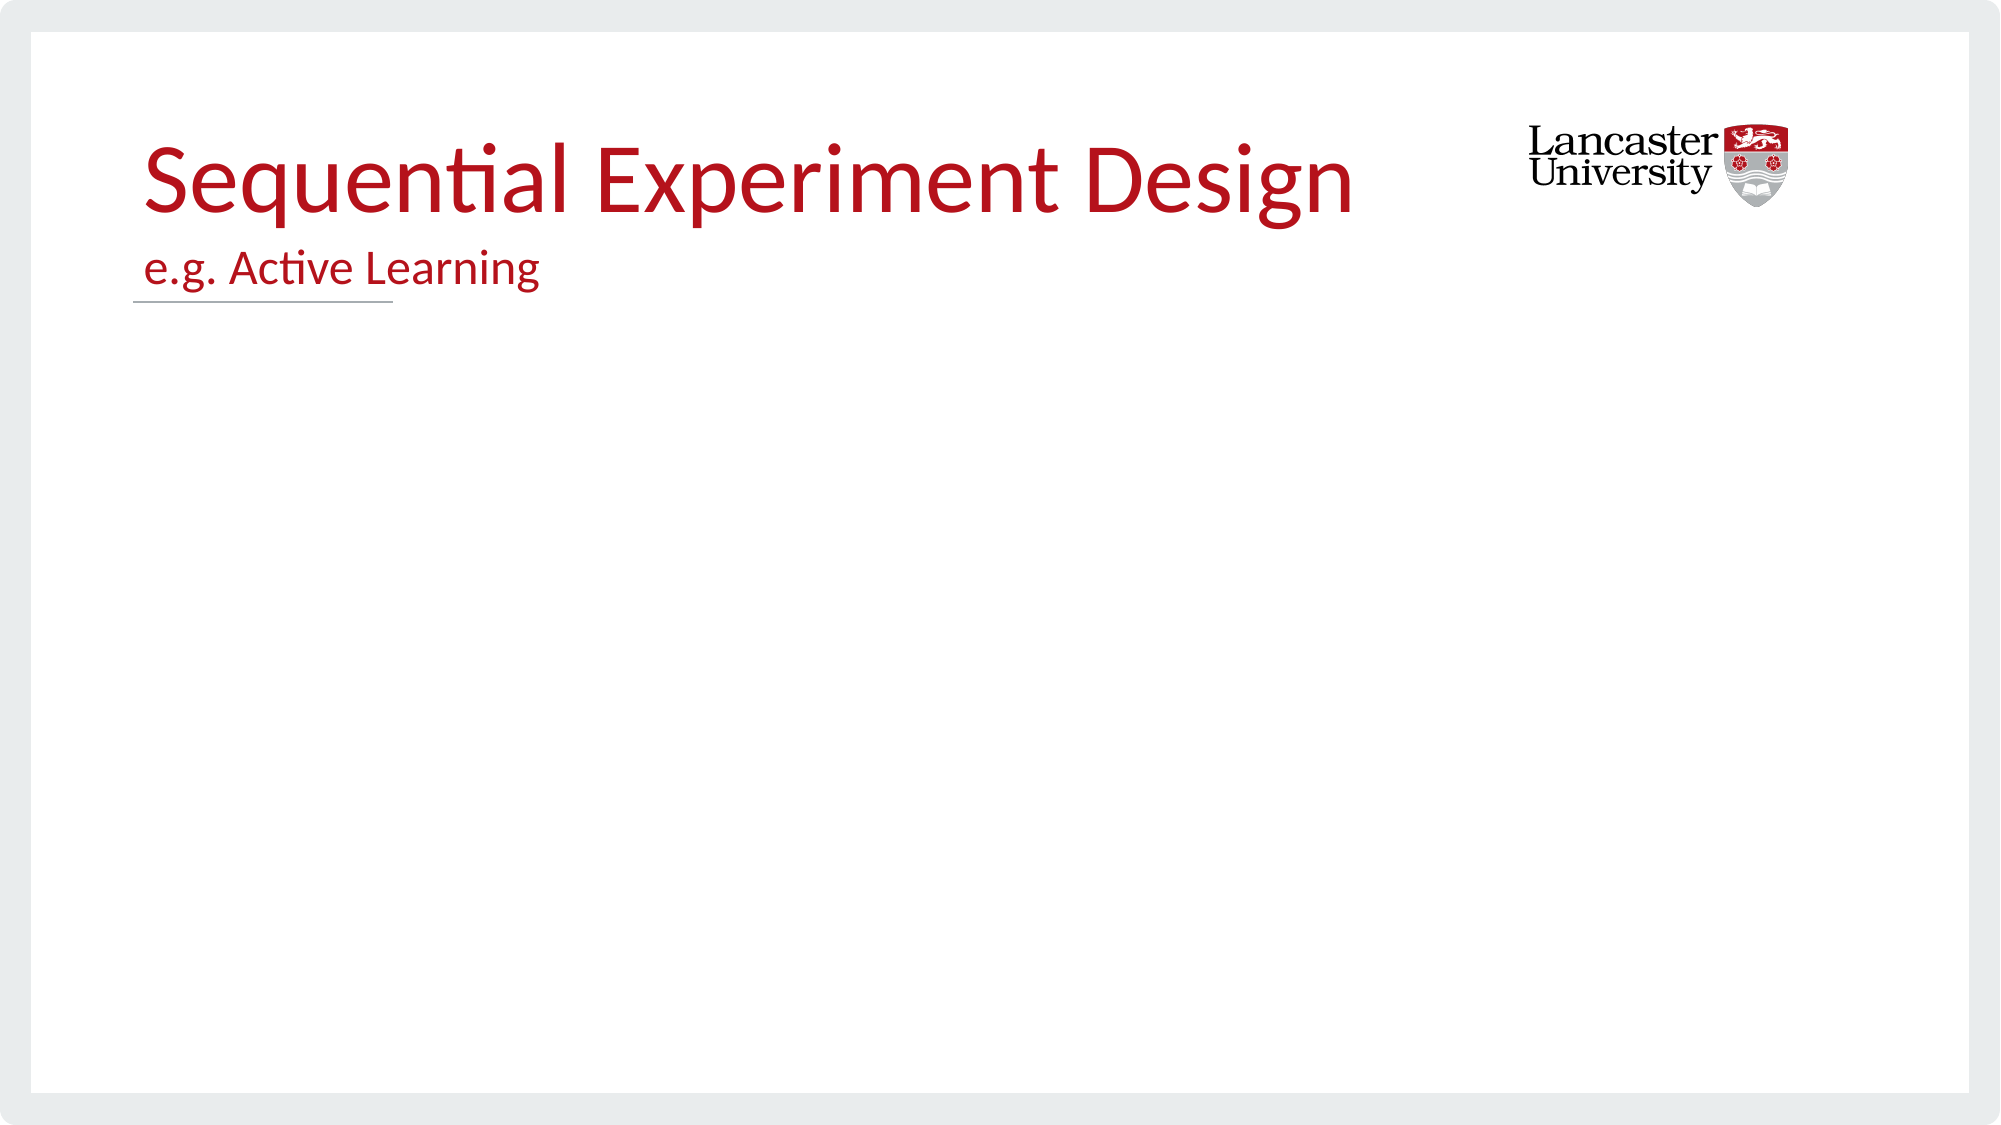

# Sequential Experiment Design
e.g. Active Learning